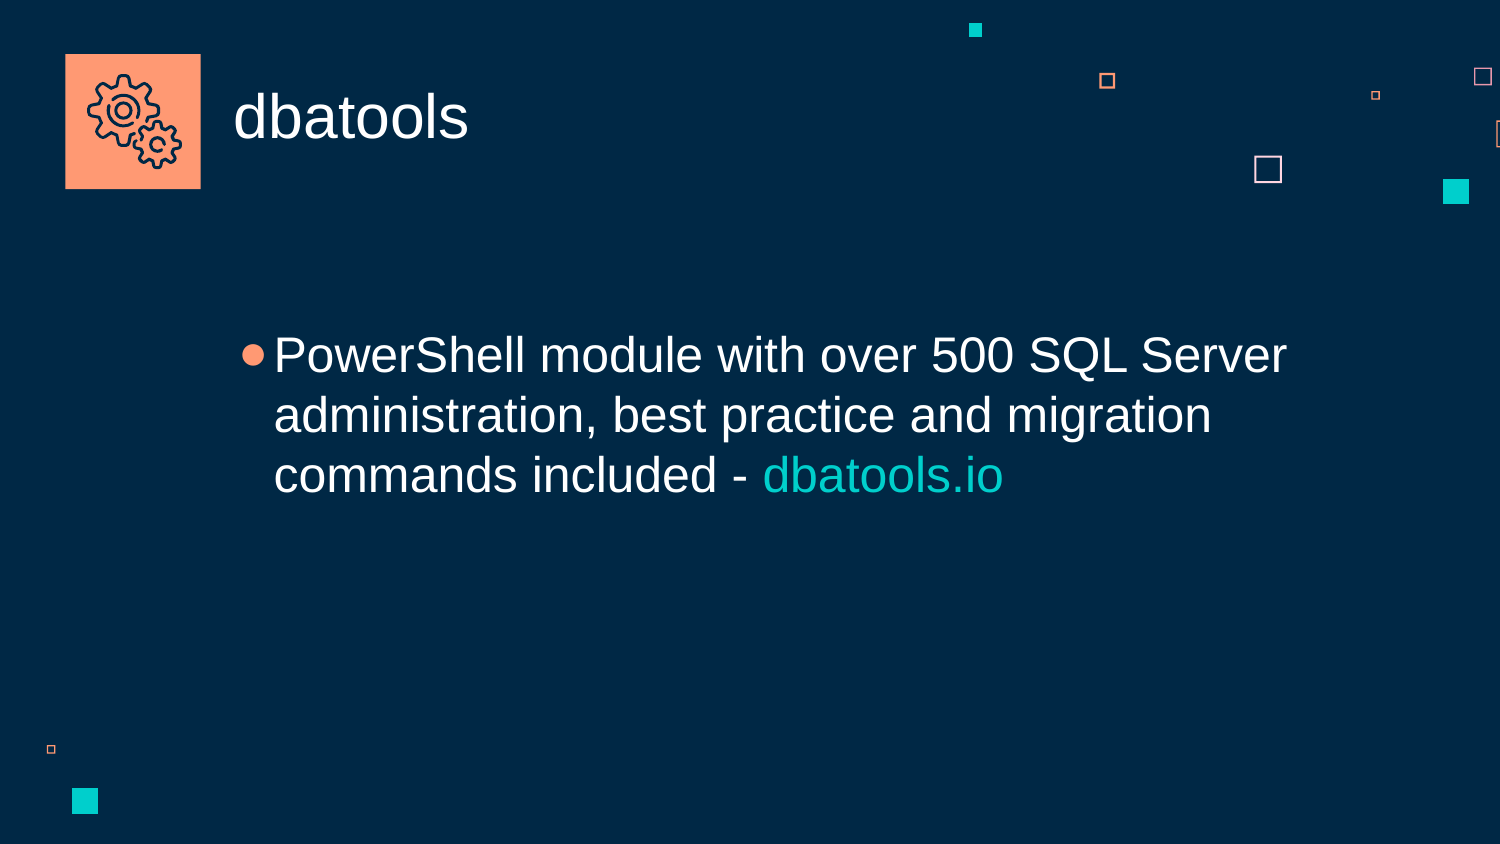

dbatools

PowerShell module with over 500 SQL Server administration, best practice and migration commands included - dbatools.io